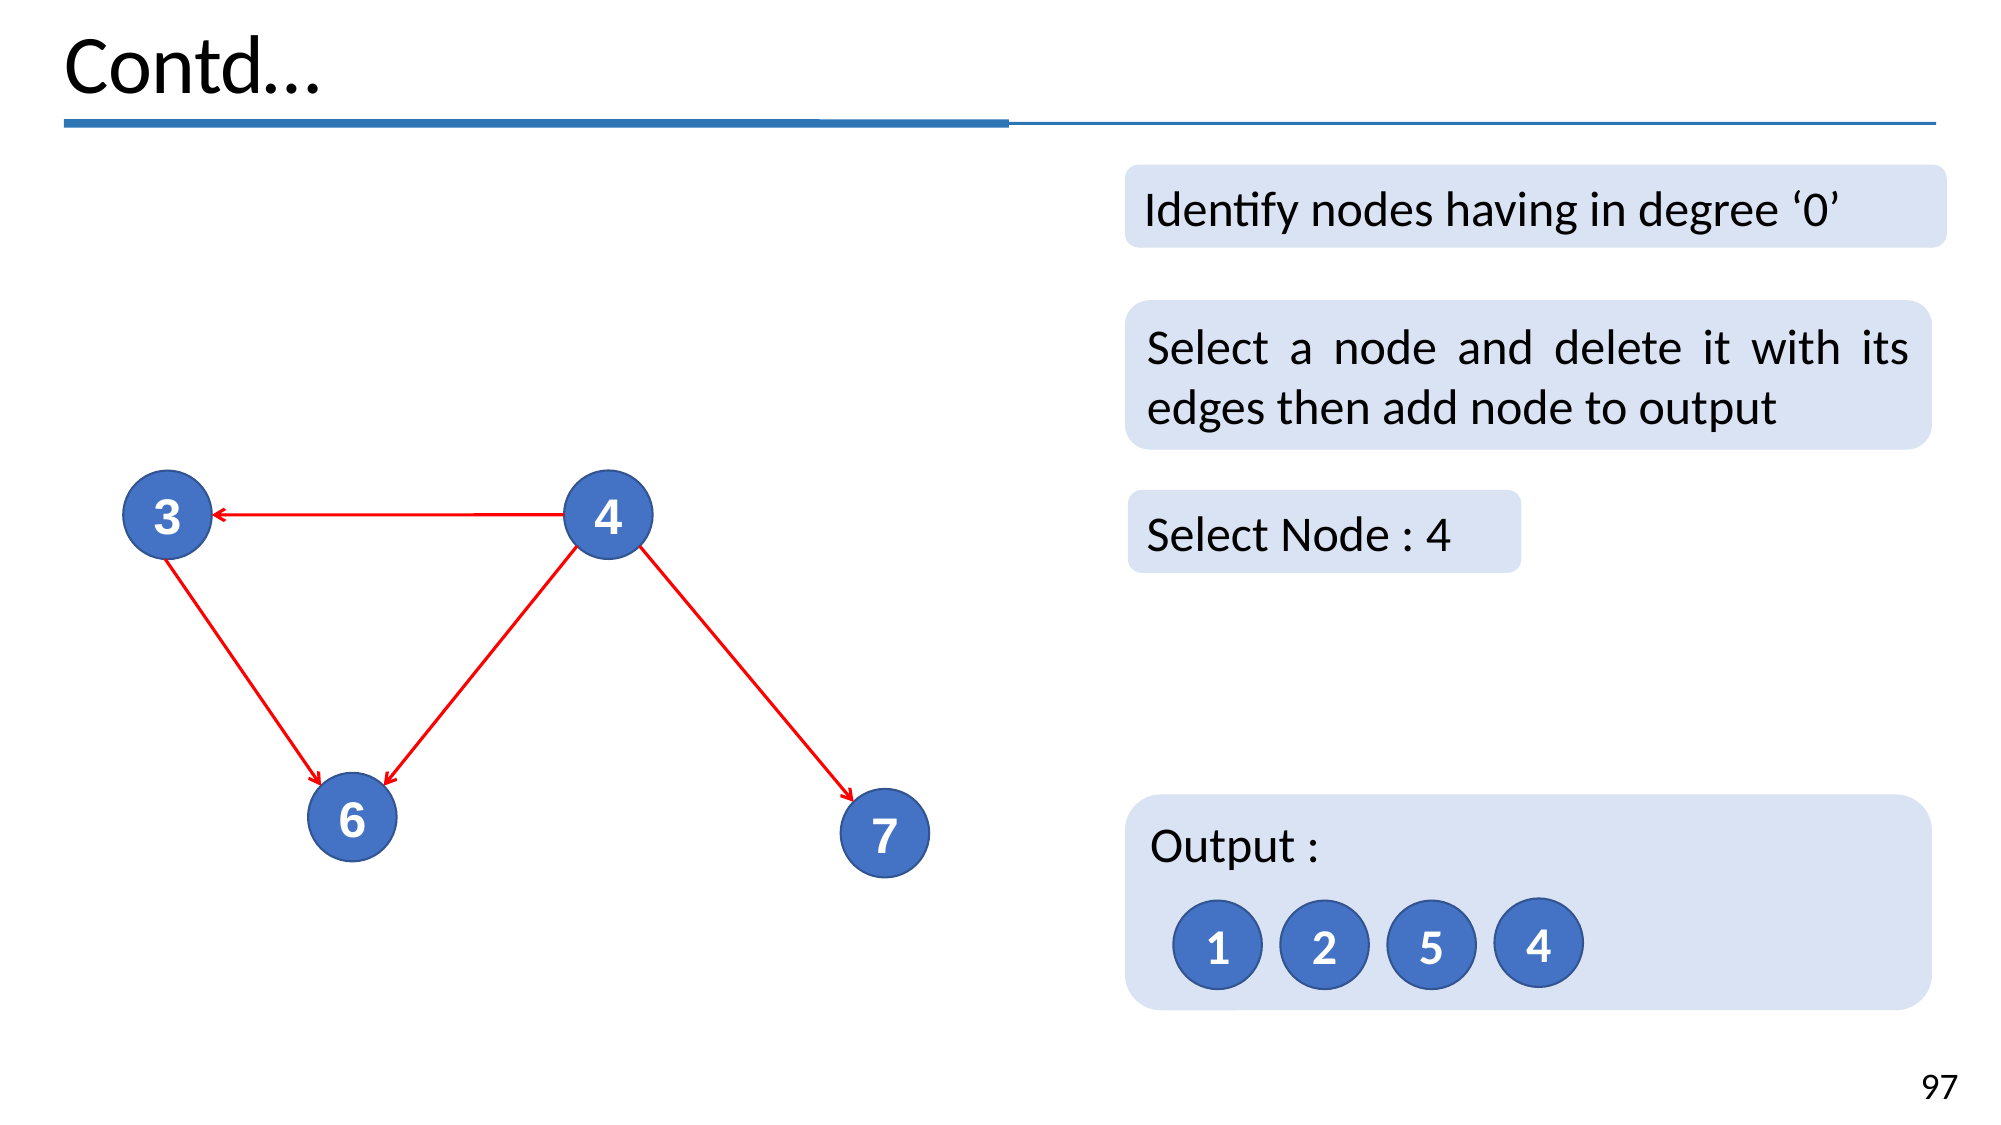

Contd…

Identify nodes having in degree ‘0’
Select a node and delete it with its edges then add node to output
4
3

Select Node : 4
6
7
Output :

4
1
2
5
97